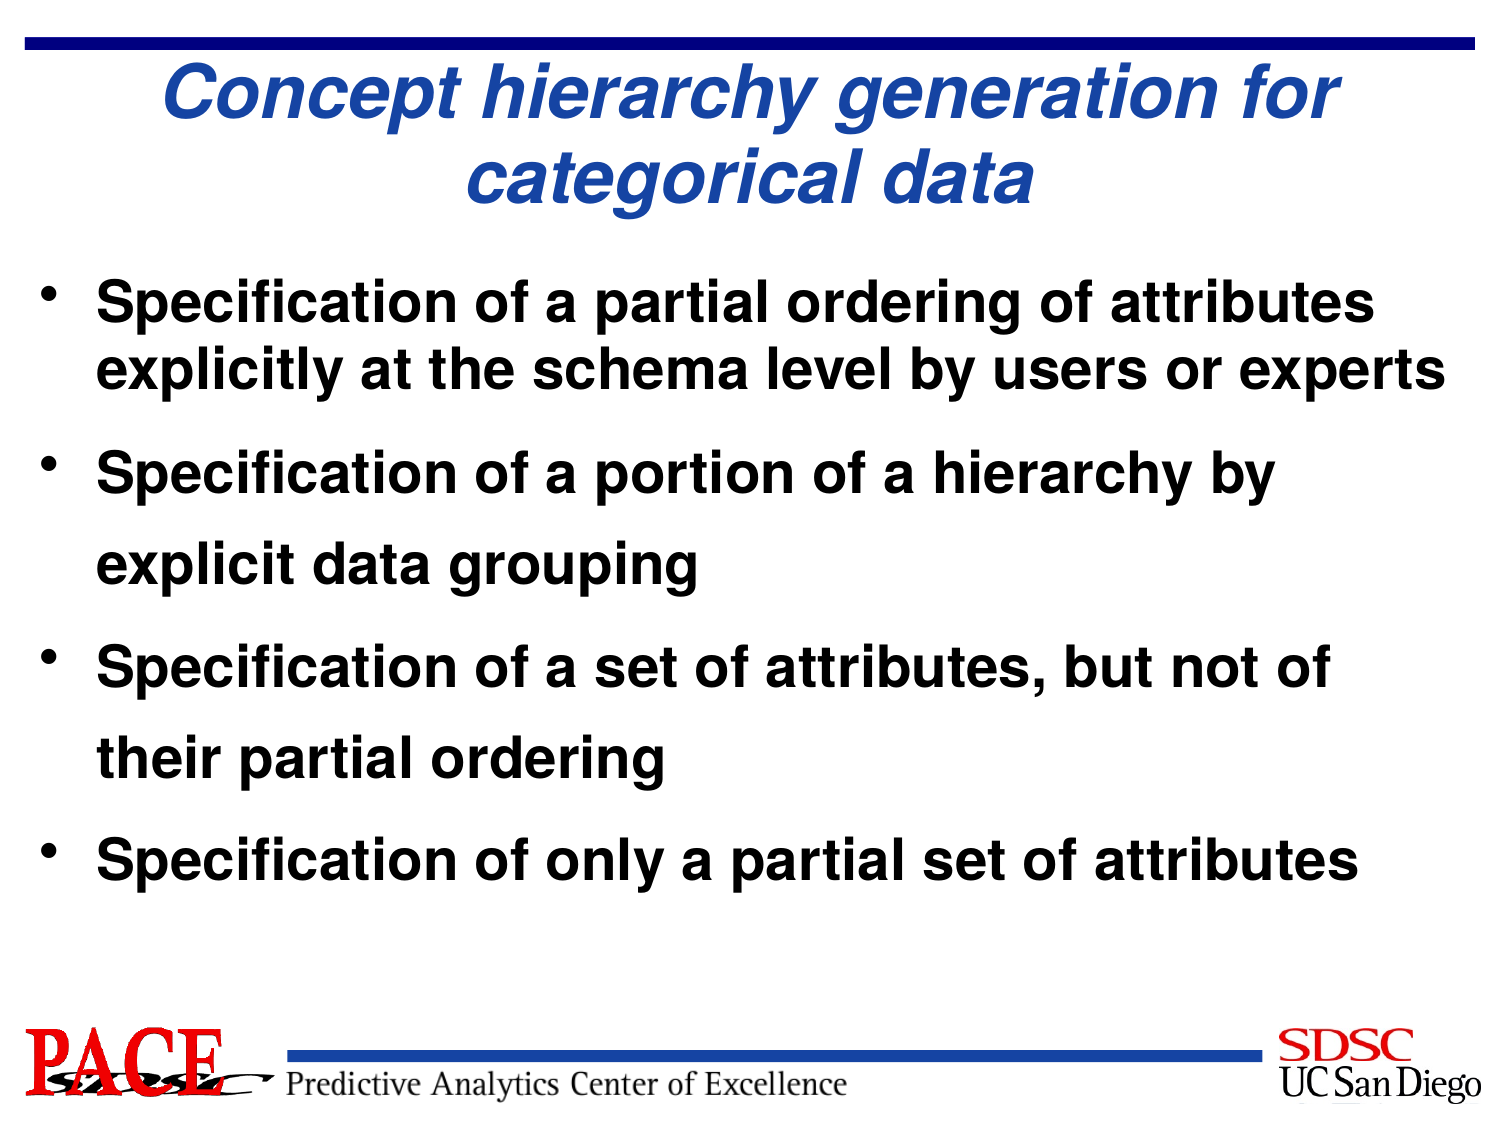

# Concept hierarchy generation for categorical data
Specification of a partial ordering of attributes explicitly at the schema level by users or experts
Specification of a portion of a hierarchy by explicit data grouping
Specification of a set of attributes, but not of their partial ordering
Specification of only a partial set of attributes